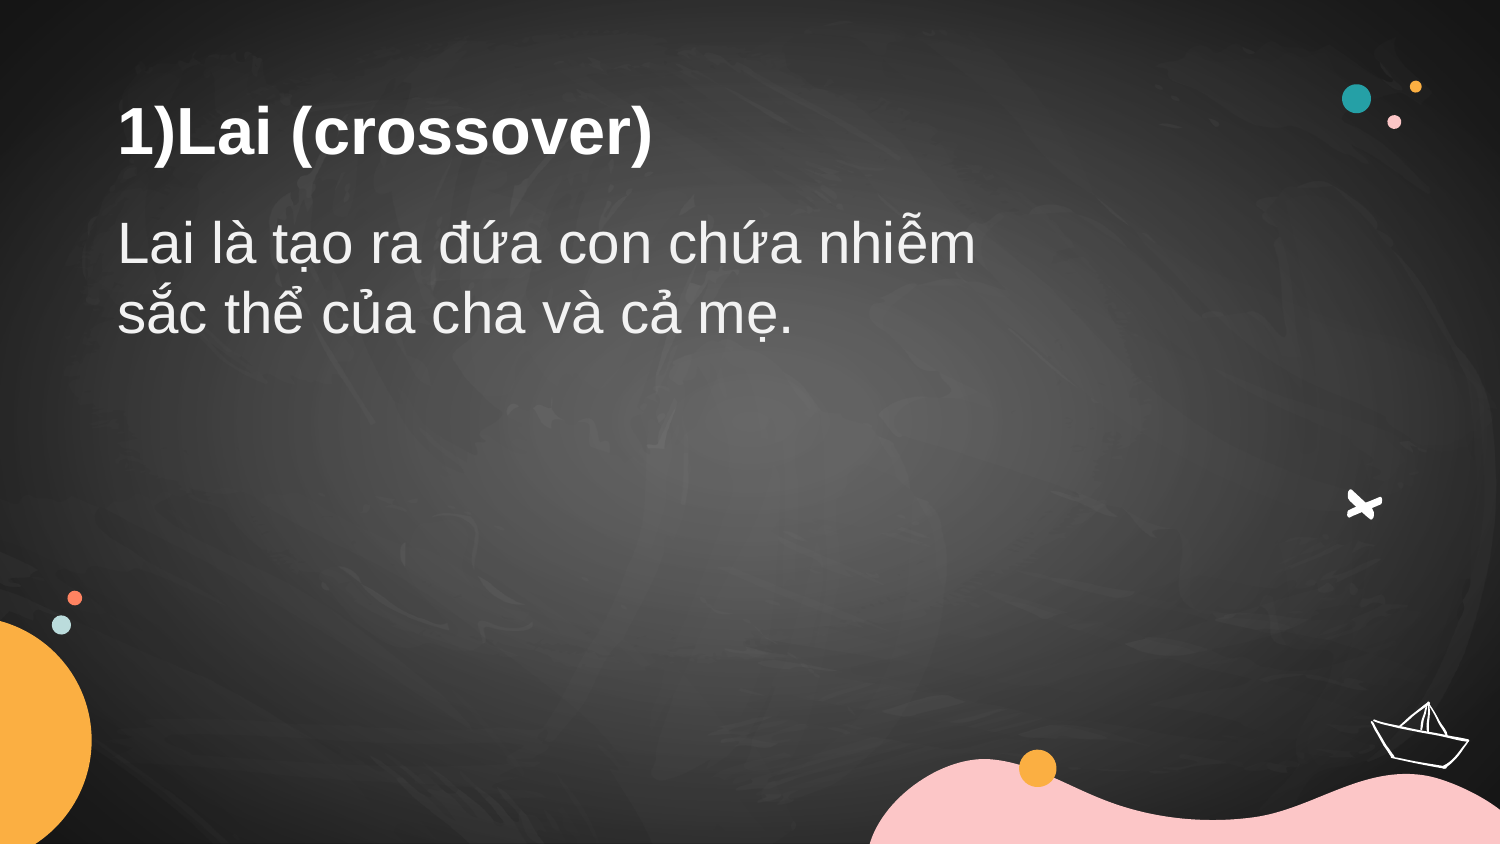

# 1)Lai (crossover)
Lai là tạo ra đứa con chứa nhiễm sắc thể của cha và cả mẹ.